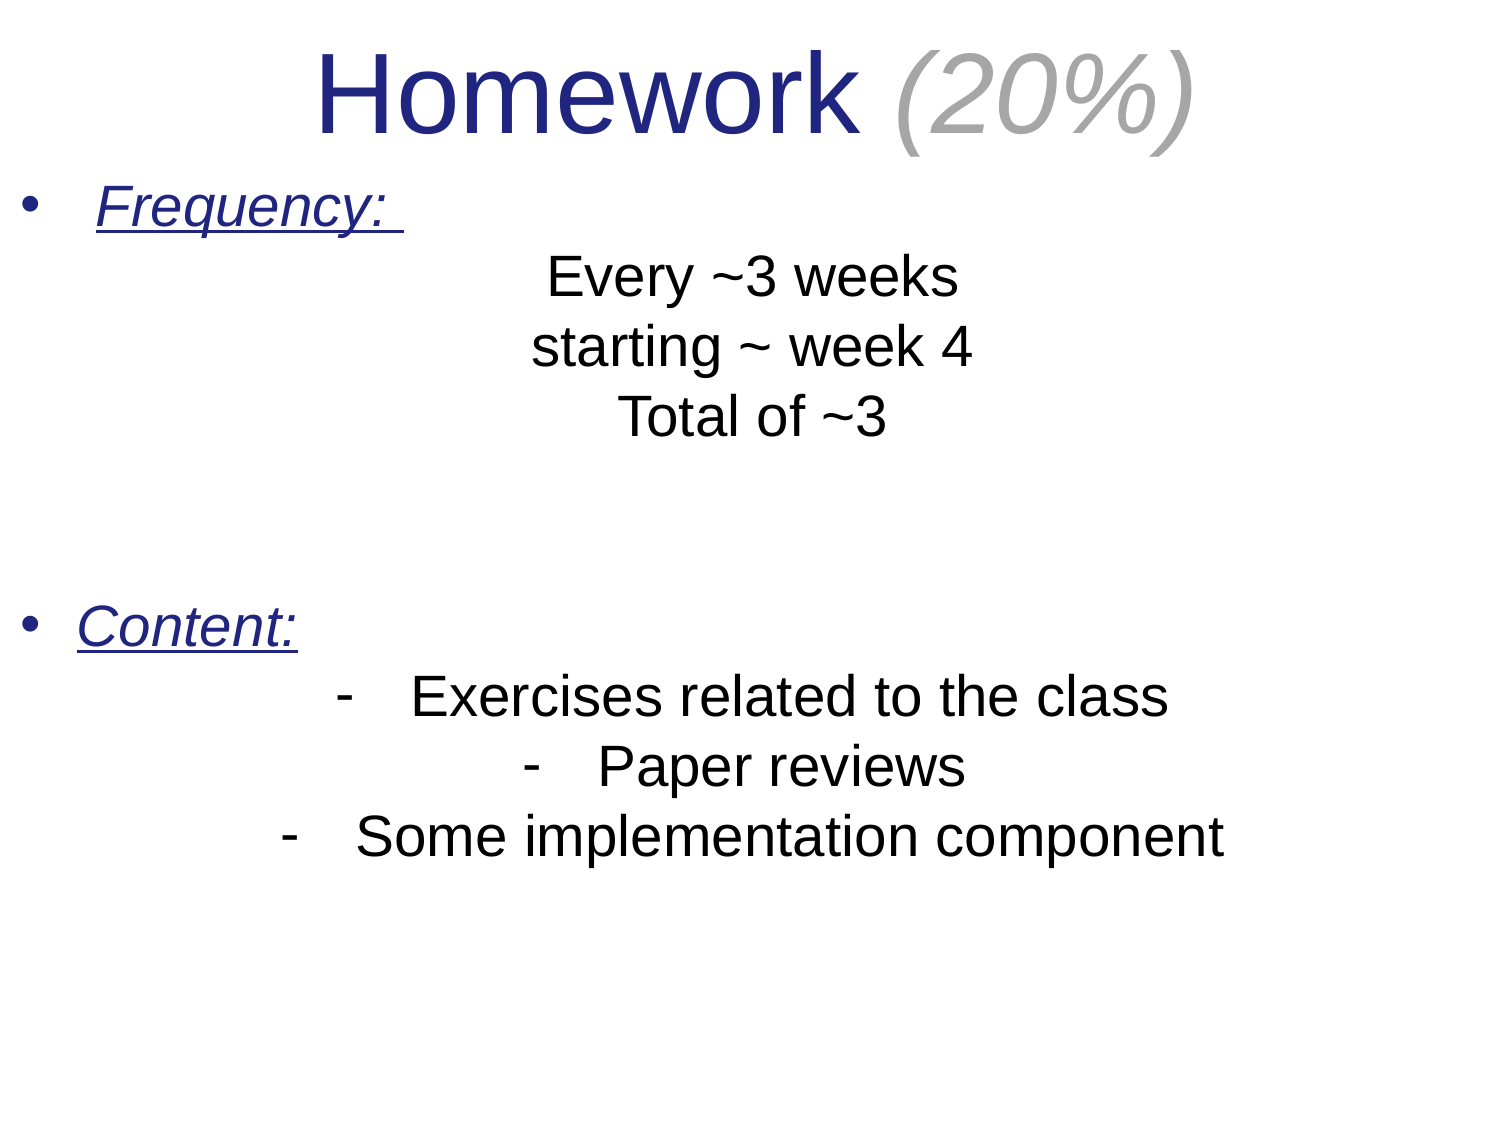

# Homework (20%)
Frequency:
Every ~3 weeks
starting ~ week 4
Total of ~3

Content:
Exercises related to the class
Paper reviews
Some implementation component